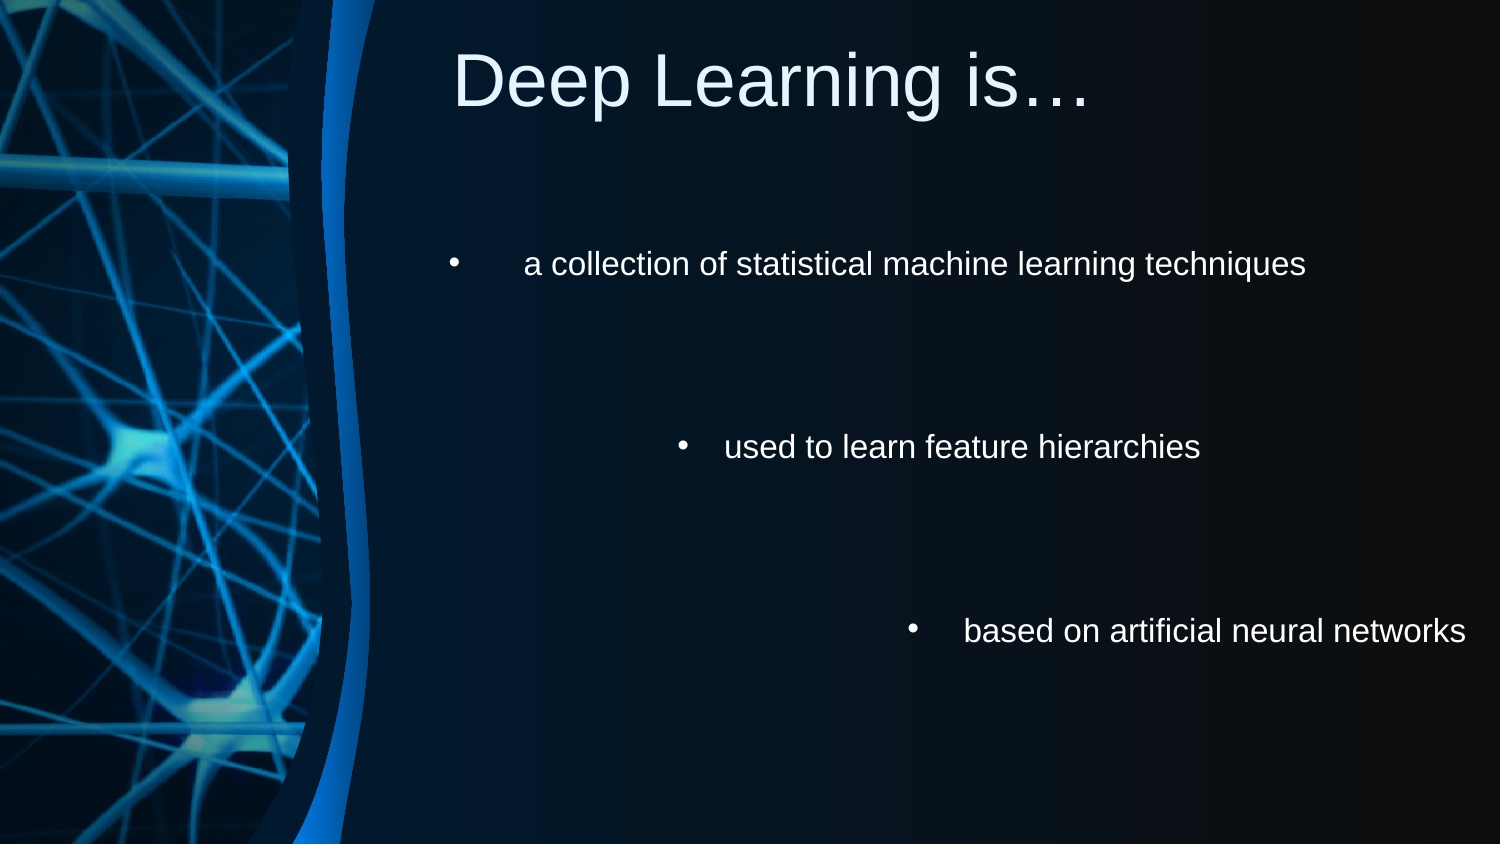

# Deep Learning is…
a collection of statistical machine learning techniques

used to learn feature hierarchies

based on artificial neural networks